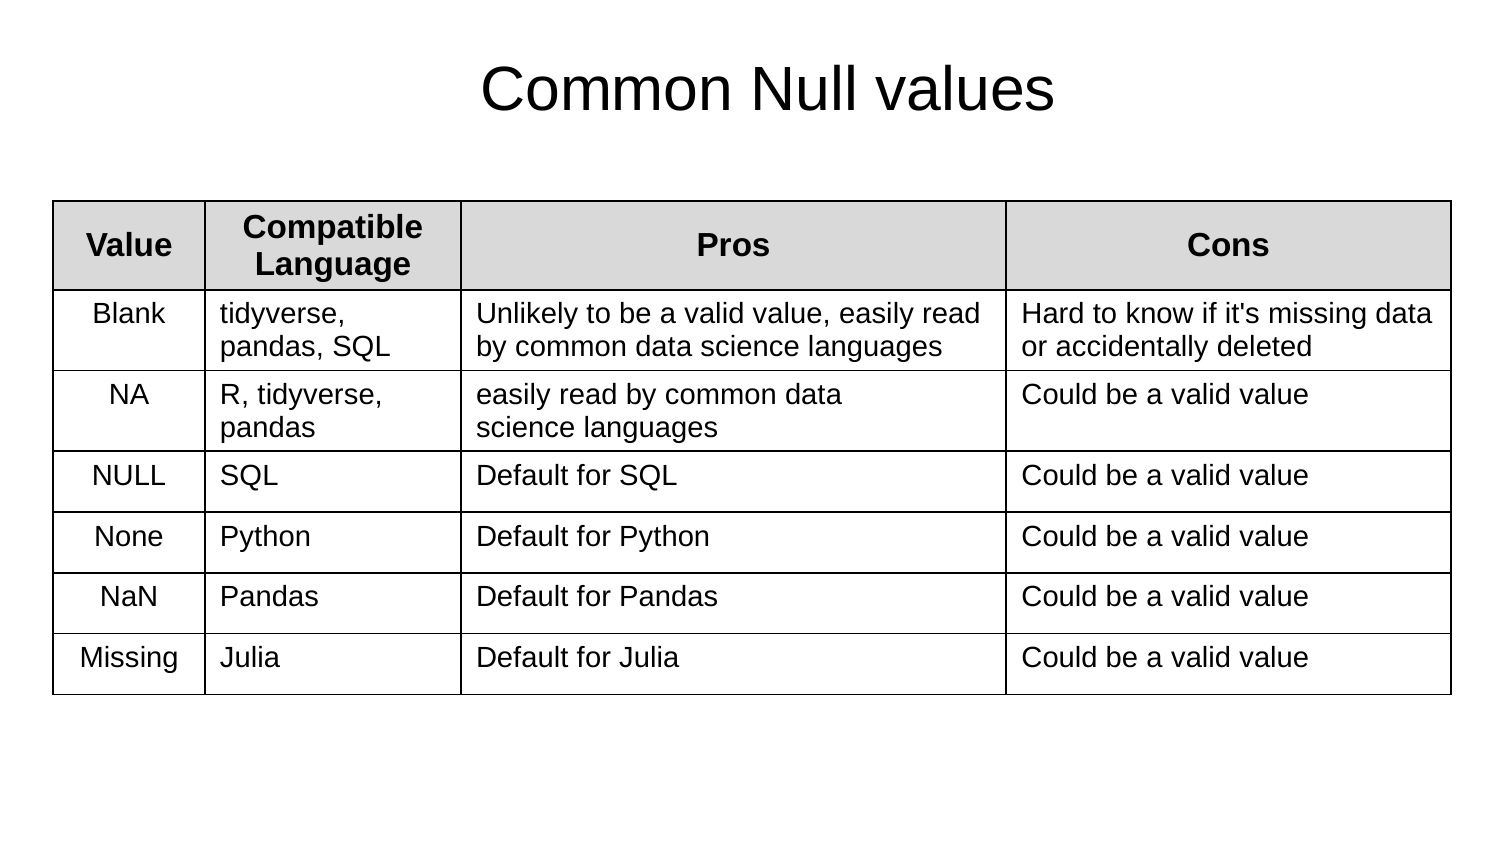

# Common Null values
| Value | Compatible Language | Pros | Cons |
| --- | --- | --- | --- |
| Blank | tidyverse, pandas, SQL | Unlikely to be a valid value, easily read by common data science languages | Hard to know if it's missing data or accidentally deleted |
| NA | R, tidyverse, pandas | easily read by common data science languages | Could be a valid value |
| NULL | SQL | Default for SQL | Could be a valid value |
| None | Python | Default for Python | Could be a valid value |
| NaN | Pandas | Default for Pandas | Could be a valid value |
| Missing | Julia | Default for Julia | Could be a valid value |